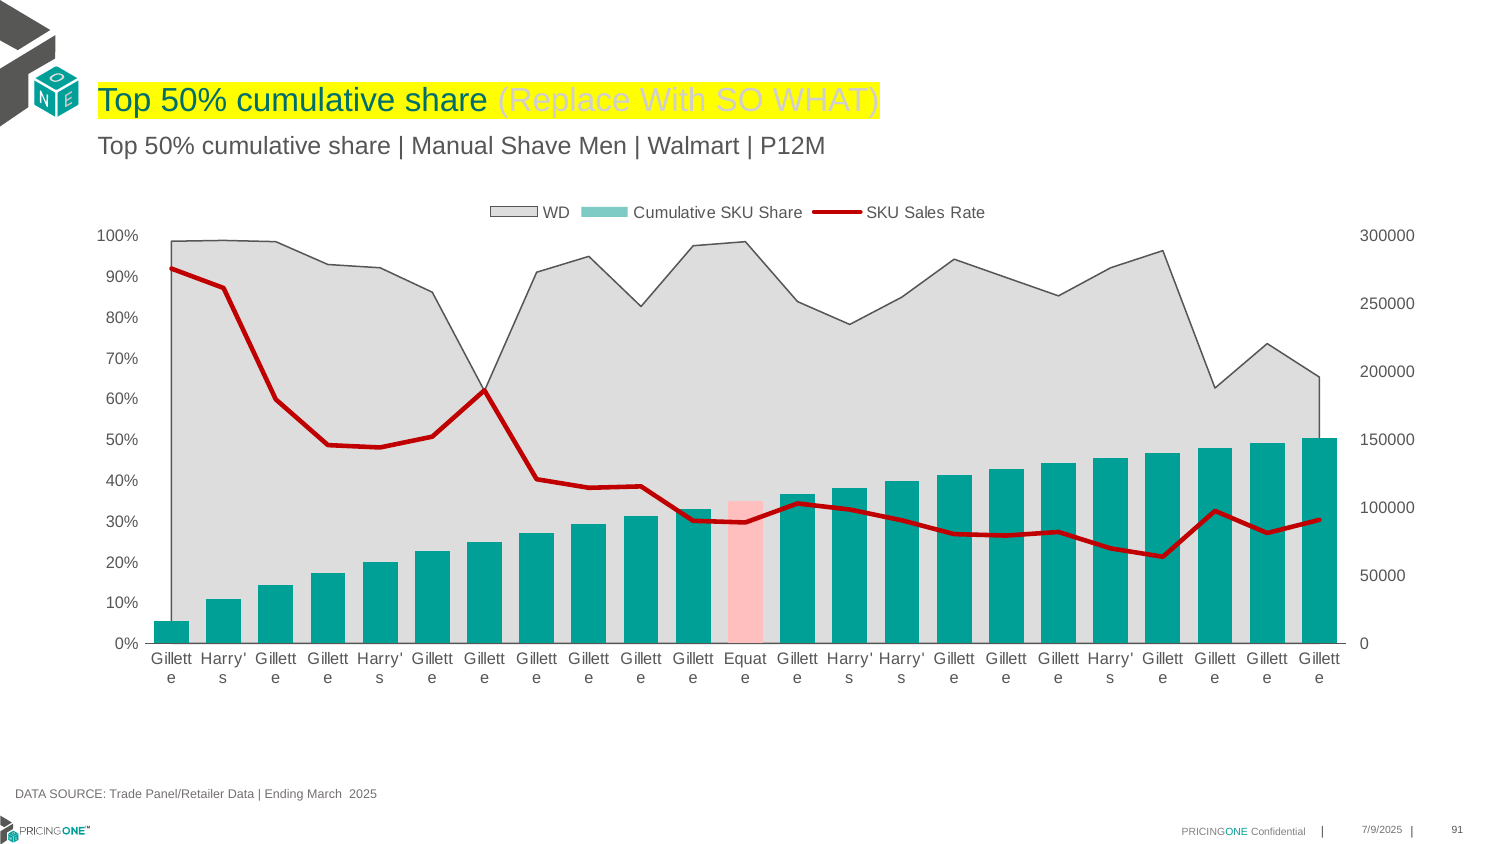

# Top 50% cumulative share (Replace With SO WHAT)
Top 50% cumulative share | Manual Shave Men | Walmart | P12M

### Chart

| Category | WD | Cumulative SKU Share | SKU Sales Rate |
|---|---|---|---|
| Gillette | 0.986 | 0.05533853138780615 | 275709.87829614605 |
| Harry's | 0.988 | 0.10790650810667221 | 261376.13360323888 |
| Gillette | 0.985 | 0.14388799964068727 | 179450.4467005076 |
| Gillette | 0.929 | 0.17146433485114362 | 145821.7976318622 |
| Harry's | 0.921 | 0.1984780917301307 | 144087.71986970684 |
| Gillette | 0.861 | 0.22512293380616138 | 152023.80952380953 |
| Gillette | 0.619 | 0.24857341977608077 | 186107.0436187399 |
| Gillette | 0.91 | 0.270937682501672 | 120729.89010989011 |
| Gillette | 0.949 | 0.29303024590441645 | 114361.93888303479 |
| Gillette | 0.826 | 0.3124337408217916 | 115398.86198547216 |
| Gillette | 0.975 | 0.33031069397314344 | 90072.14358974359 |
| Equate | 0.985 | 0.3481272276537343 | 88856.37563451777 |
| Gillette | 0.838 | 0.3656722615030094 | 102851.77804295943 |
| Harry's | 0.782 | 0.3813309746811781 | 98367.34015345268 |
| Harry's | 0.849 | 0.3969632145189187 | 90451.36631330979 |
| Gillette | 0.942 | 0.4123669184871334 | 80329.64968152867 |
| Gillette | 0.897 | 0.4268326804518354 | 79222.85395763656 |
| Gillette | 0.852 | 0.44102990442377027 | 81858.81455399061 |
| Harry's | 0.921 | 0.45411180381537075 | 69777.07926167209 |
| Gillette | 0.963 | 0.4665884947566826 | 63646.53167185878 |
| Gillette | 0.626 | 0.4790007336484262 | 97404.13738019169 |
| Gillette | 0.735 | 0.49113265029767267 | 81085.59183673469 |
| Gillette | 0.653 | 0.5032027713917191 | 90802.9709035222 |
DATA SOURCE: Trade Panel/Retailer Data | Ending March  2025

7/9/2025
91